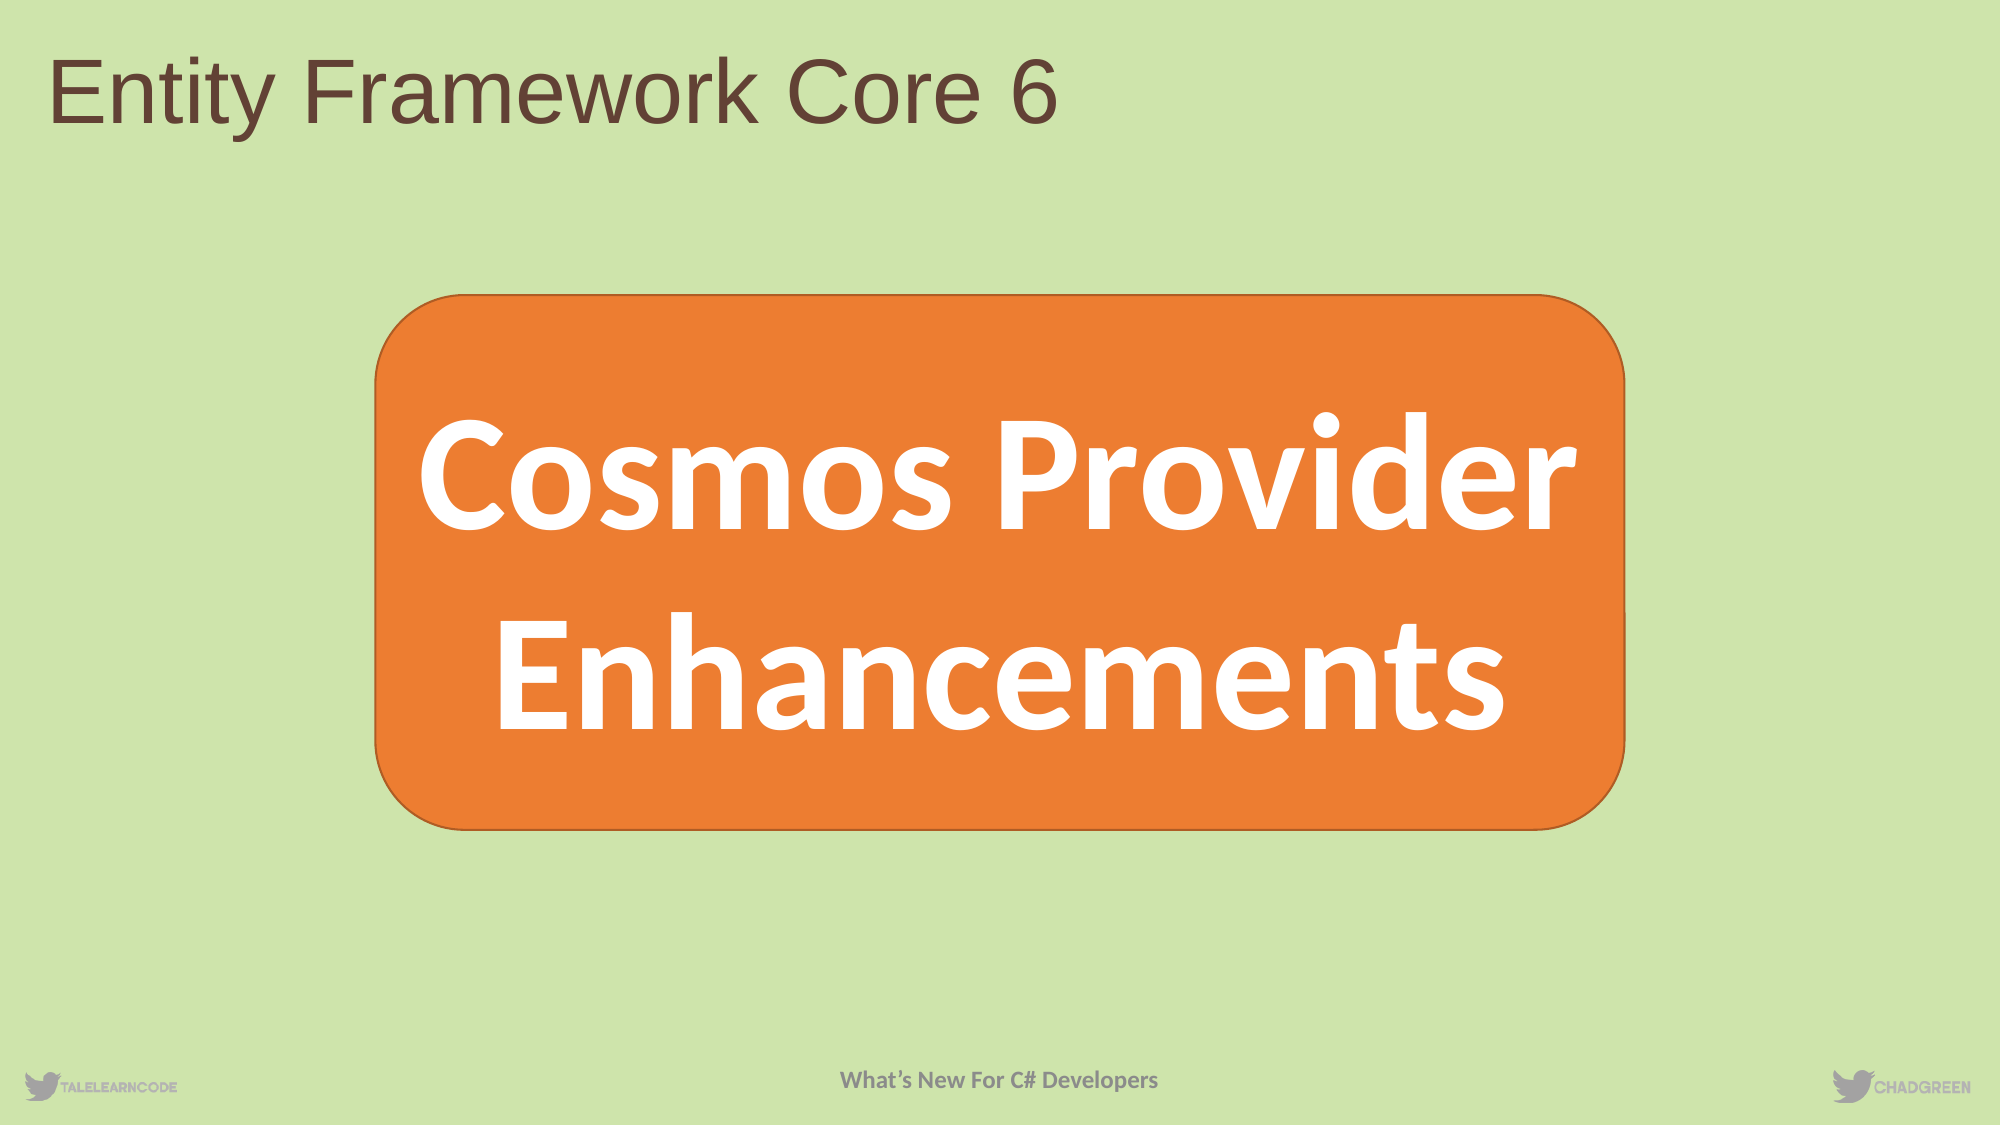

# Entity Framework Core 6
Cosmos Provider Enhancements